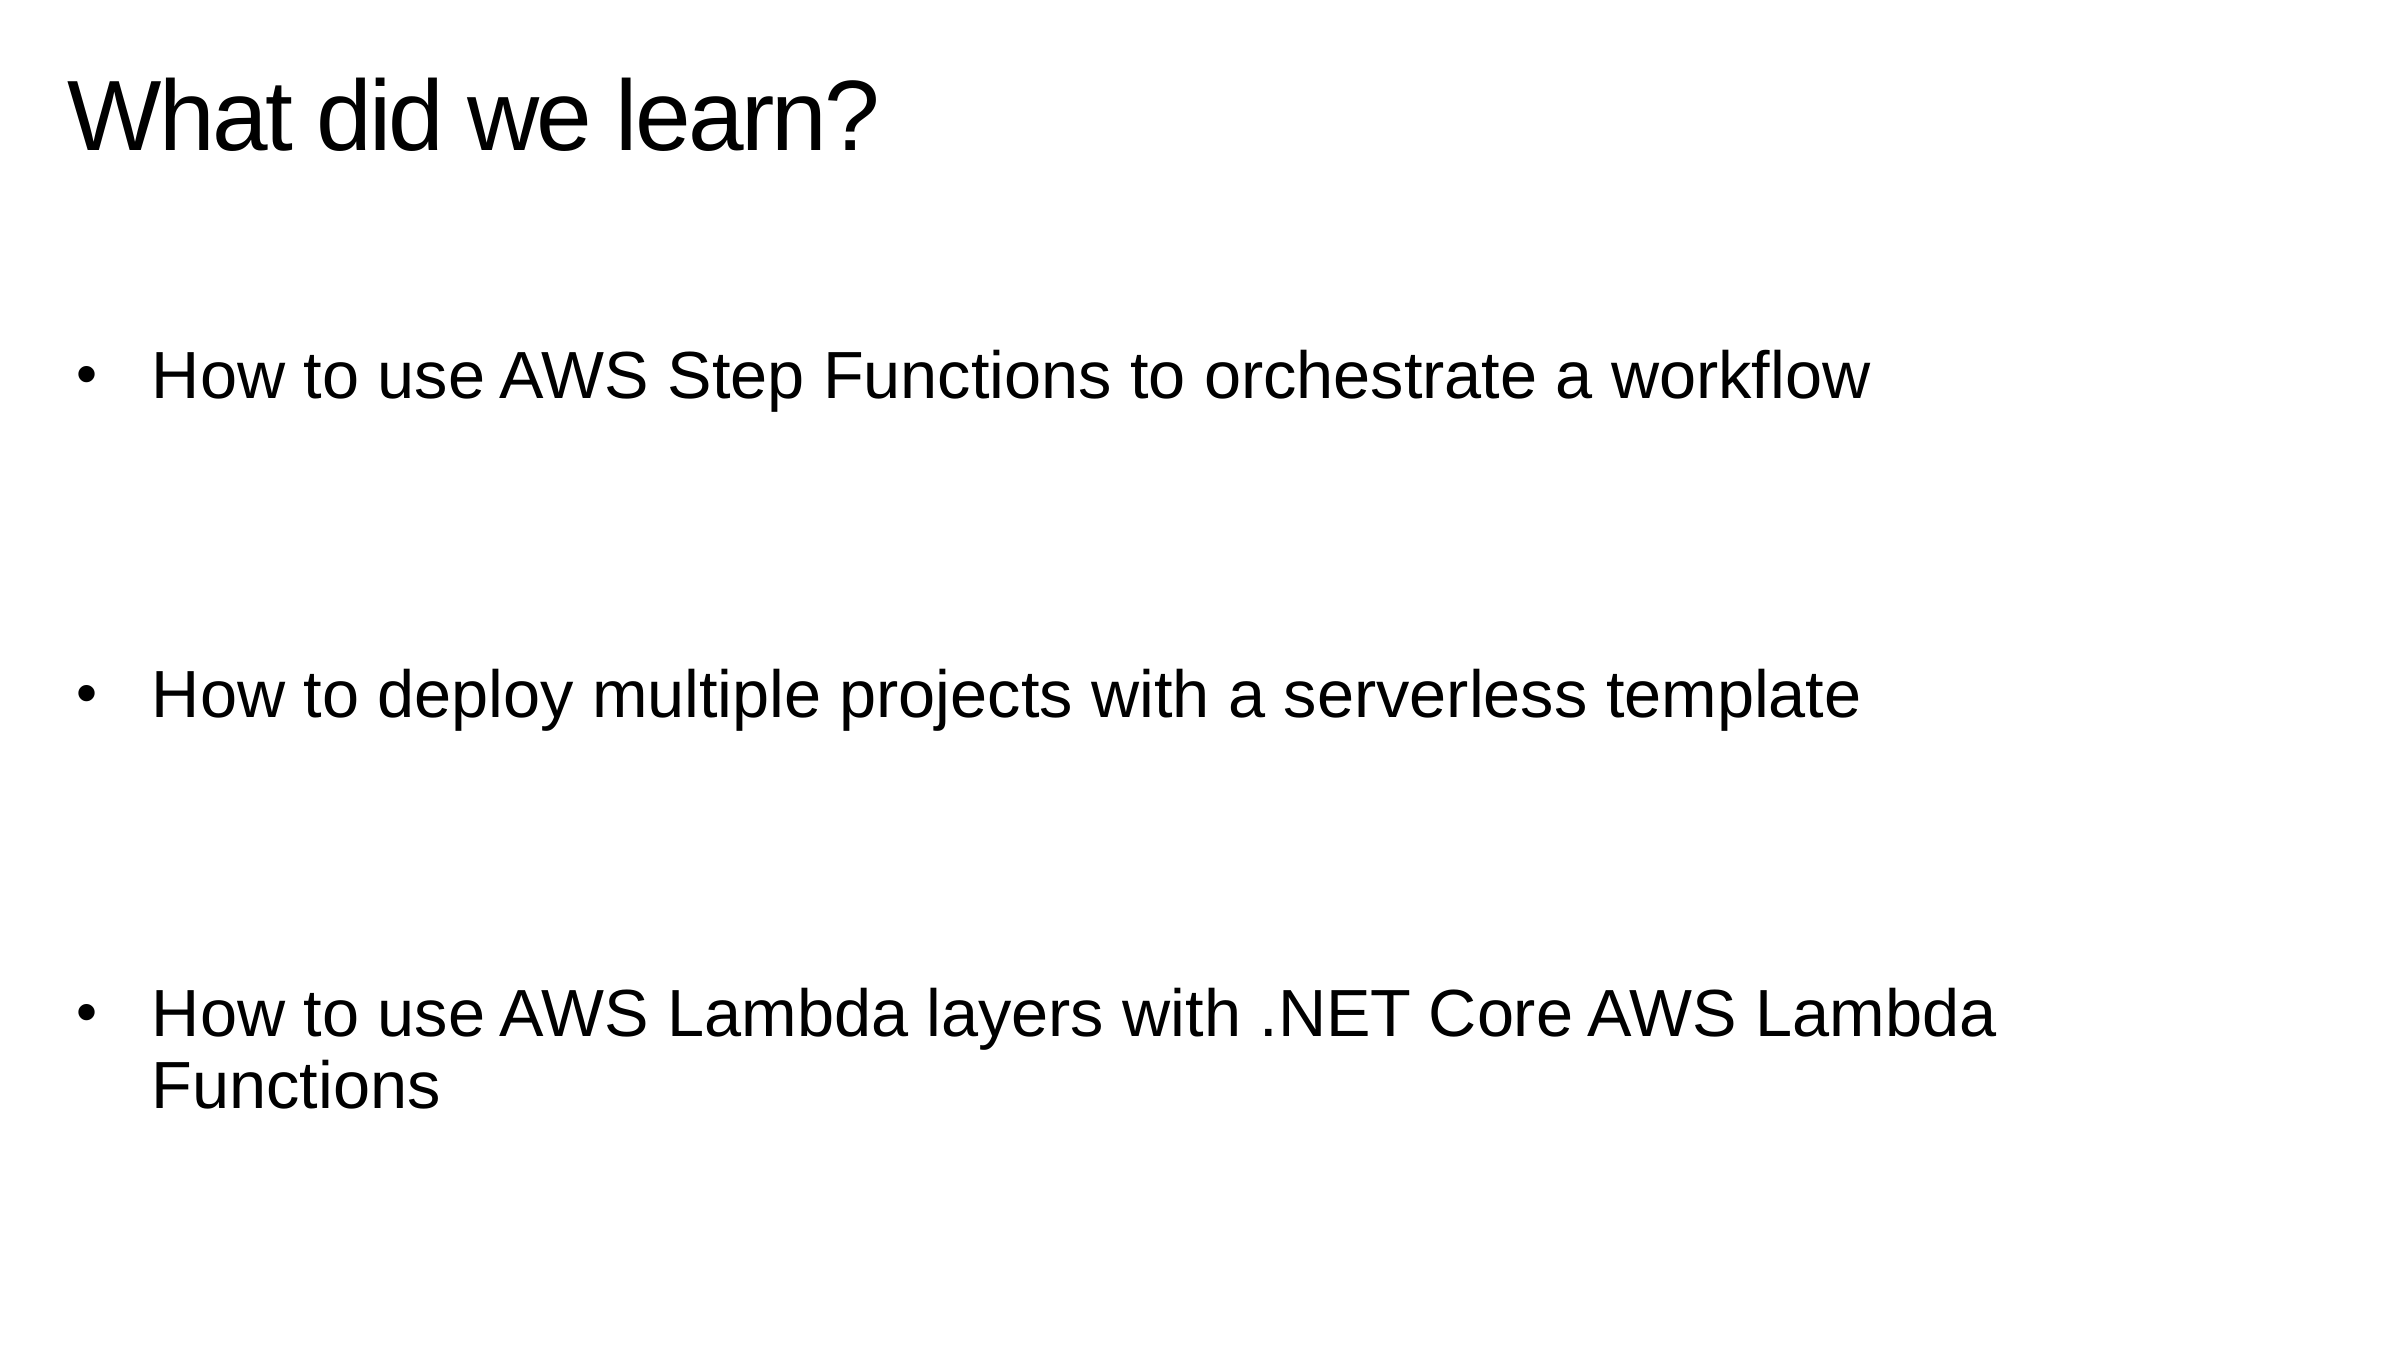

What did we learn?
How to use AWS Step Functions to orchestrate a workflow

How to deploy multiple projects with a serverless template

How to use AWS Lambda layers with .NET Core AWS Lambda Functions